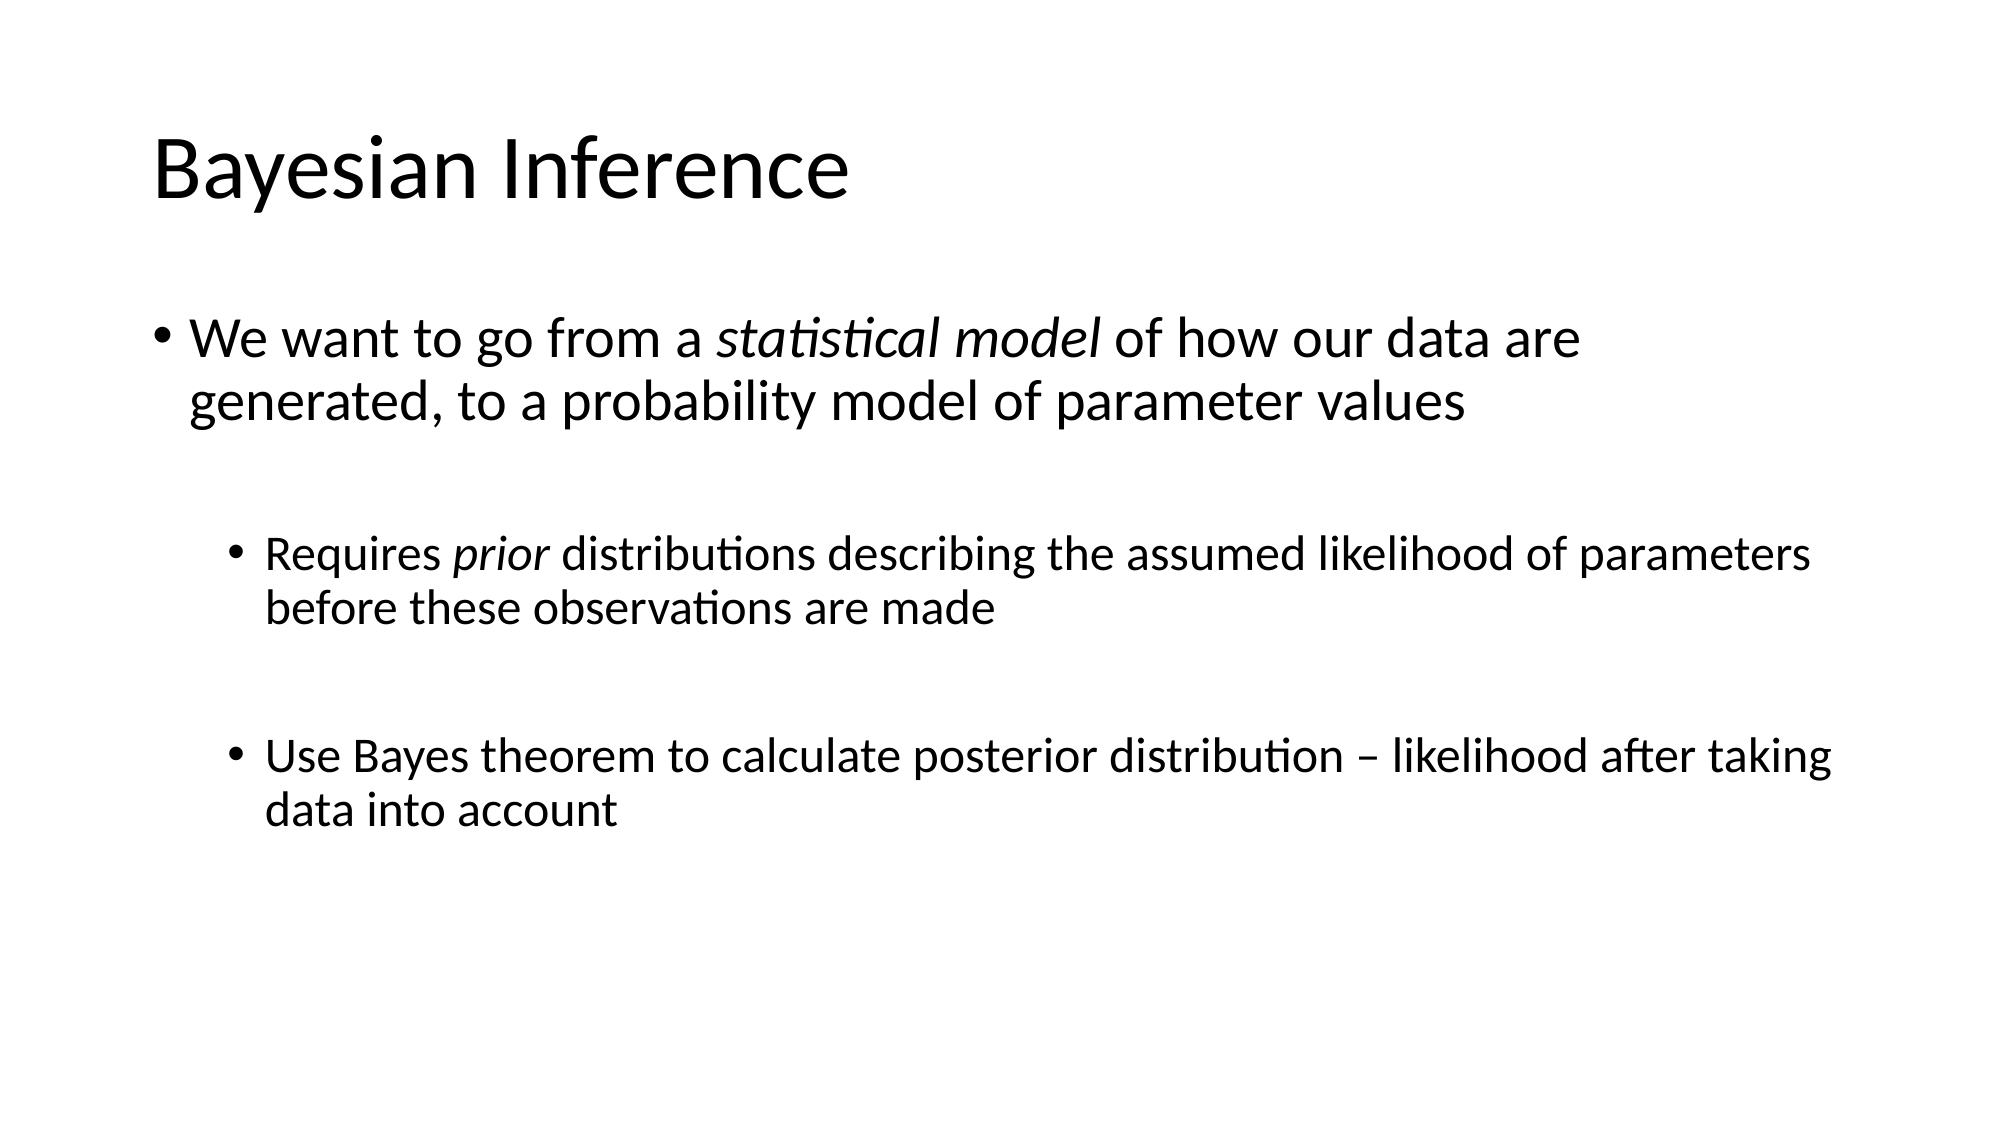

# Bayesian Inference
We want to go from a statistical model of how our data are generated, to a probability model of parameter values

Requires prior distributions describing the assumed likelihood of parameters before these observations are made

Use Bayes theorem to calculate posterior distribution – likelihood after taking data into account